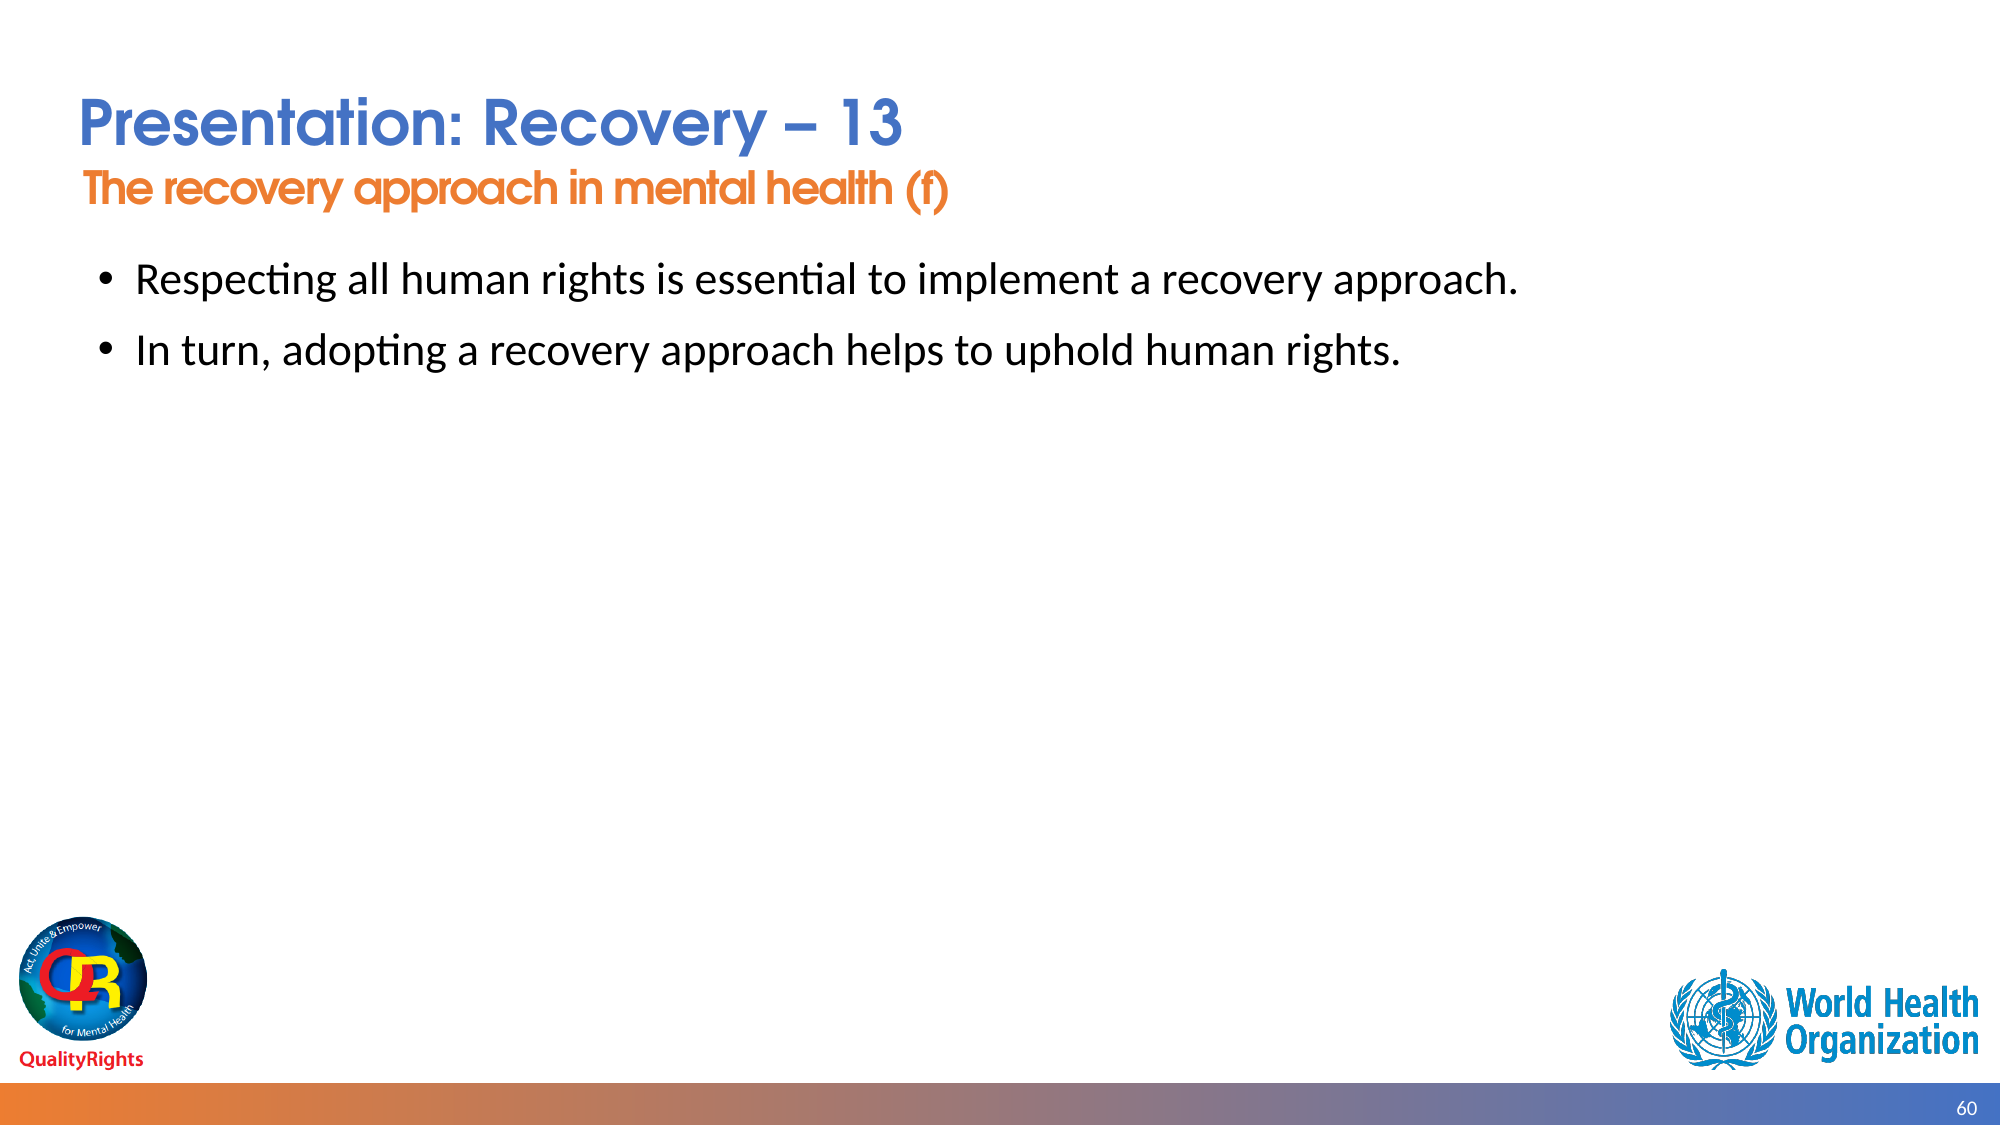

# Presentation: Recovery – 13
The recovery approach in mental health (f)
Respecting all human rights is essential to implement a recovery approach.
In turn, adopting a recovery approach helps to uphold human rights.